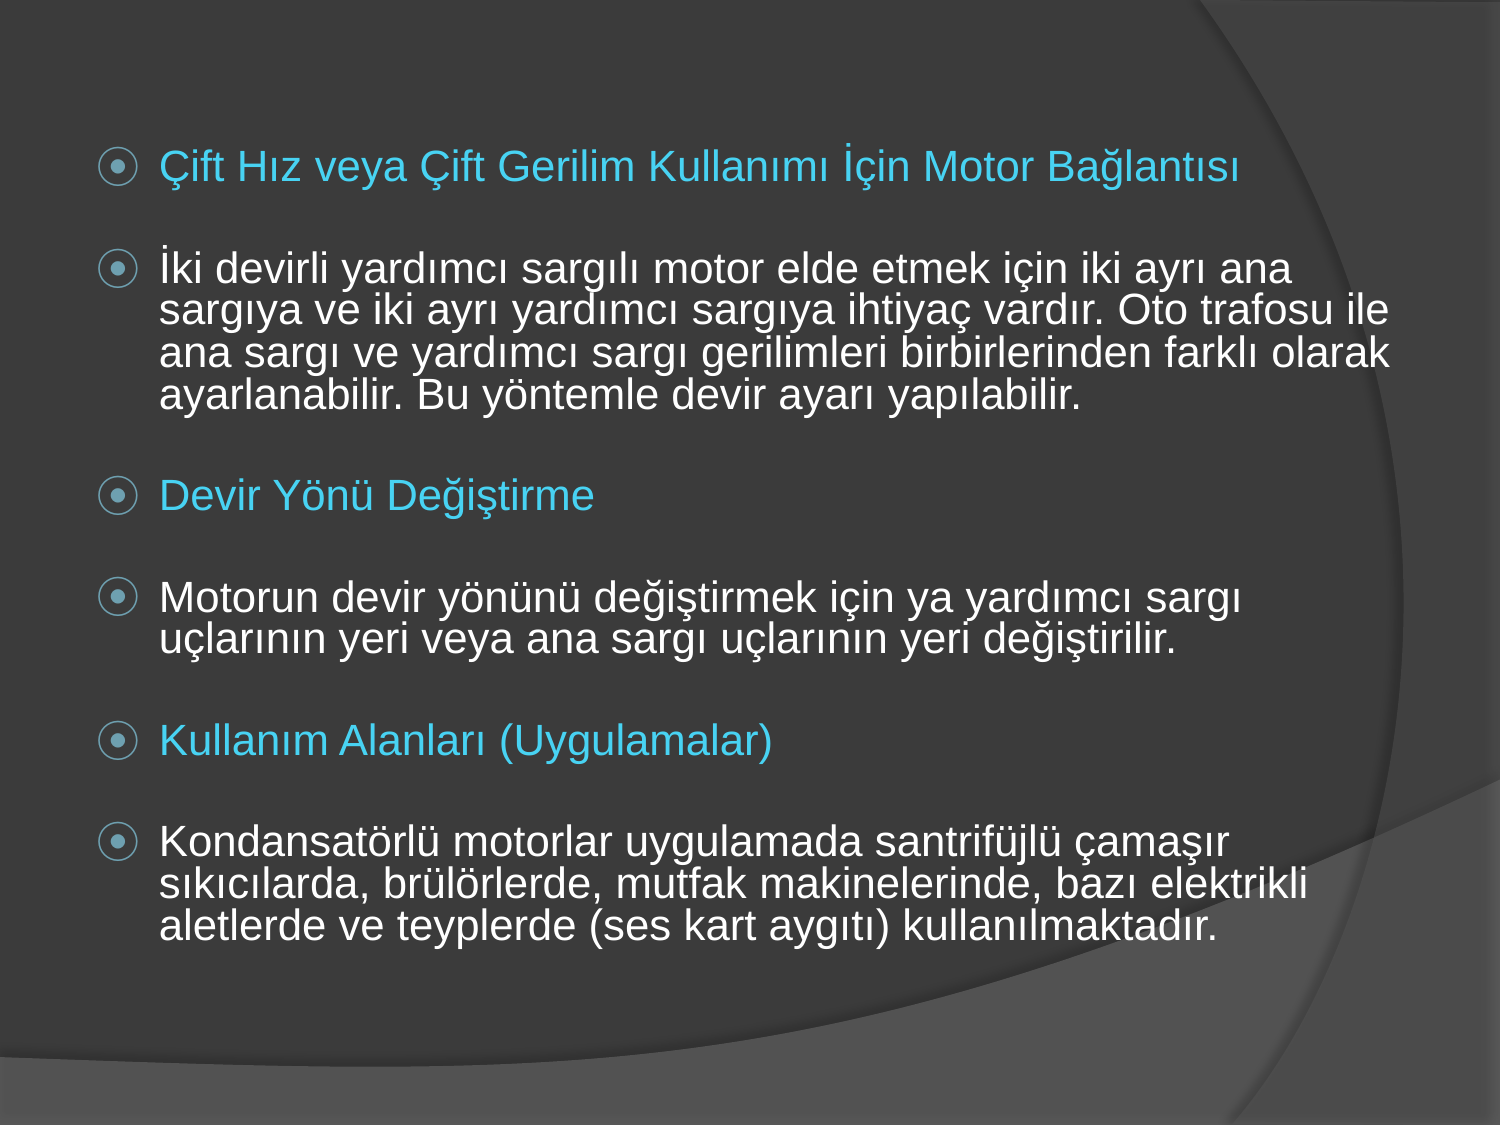

Çift Hız veya Çift Gerilim Kullanımı İçin Motor Bağlantısı

İki devirli yardımcı sargılı motor elde etmek için iki ayrı ana sargıya ve iki ayrı yardımcı sargıya ihtiyaç vardır. Oto trafosu ile ana sargı ve yardımcı sargı gerilimleri birbirlerinden farklı olarak ayarlanabilir. Bu yöntemle devir ayarı yapılabilir.

Devir Yönü Değiştirme

Motorun devir yönünü değiştirmek için ya yardımcı sargı uçlarının yeri veya ana sargı uçlarının yeri değiştirilir.

Kullanım Alanları (Uygulamalar)

Kondansatörlü motorlar uygulamada santrifüjlü çamaşır sıkıcılarda, brülörlerde, mutfak makinelerinde, bazı elektrikli aletlerde ve teyplerde (ses kart aygıtı) kullanılmaktadır.